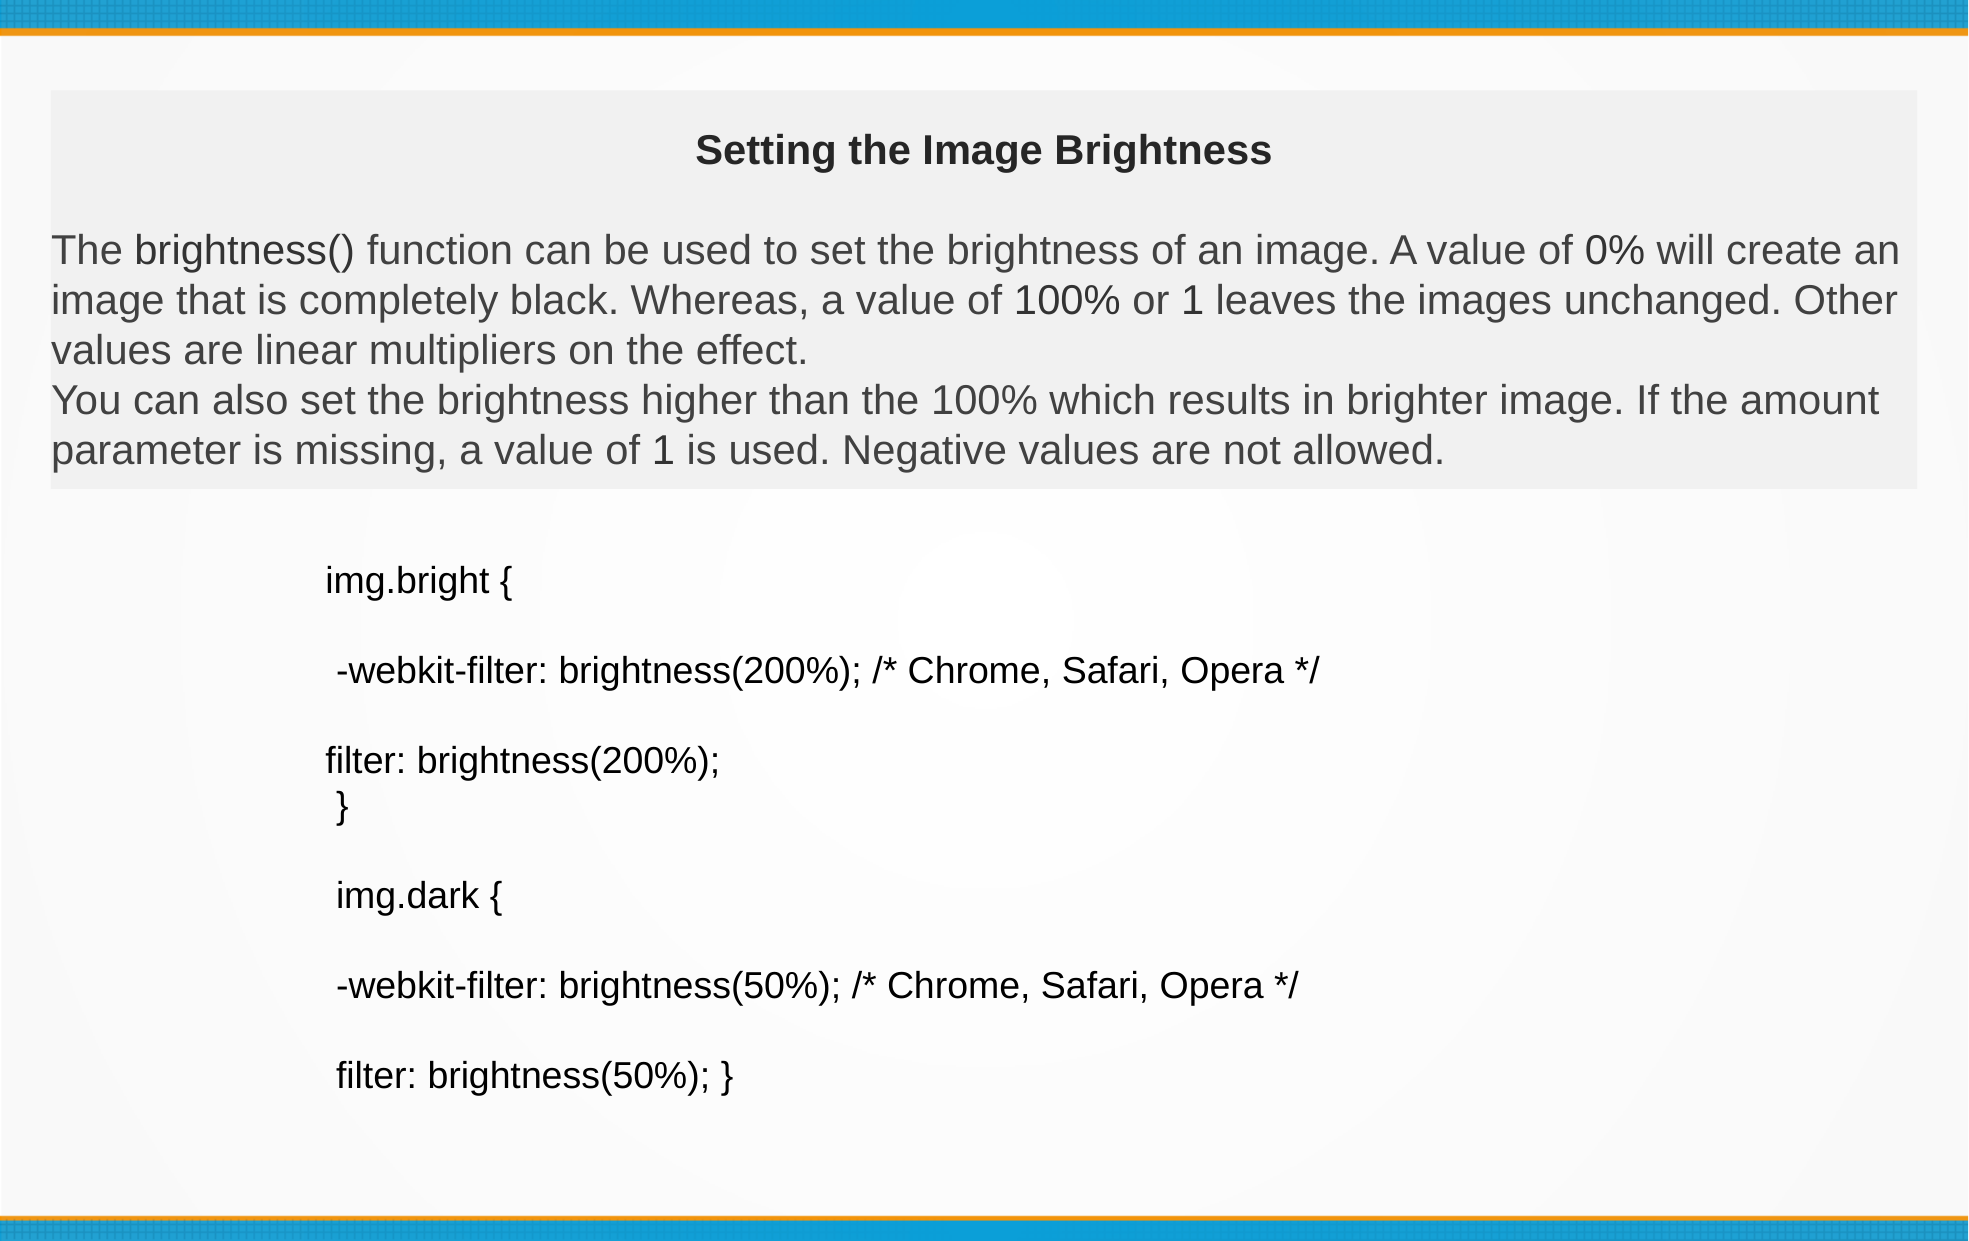

Setting the Image Brightness

The brightness() function can be used to set the brightness of an image. A value of 0% will create an image that is completely black. Whereas, a value of 100% or 1 leaves the images unchanged. Other values are linear multipliers on the effect.
You can also set the brightness higher than the 100% which results in brighter image. If the amount parameter is missing, a value of 1 is used. Negative values are not allowed.
img.bright {

 -webkit-filter: brightness(200%); /* Chrome, Safari, Opera */

filter: brightness(200%);
 }

 img.dark {

 -webkit-filter: brightness(50%); /* Chrome, Safari, Opera */

 filter: brightness(50%); }